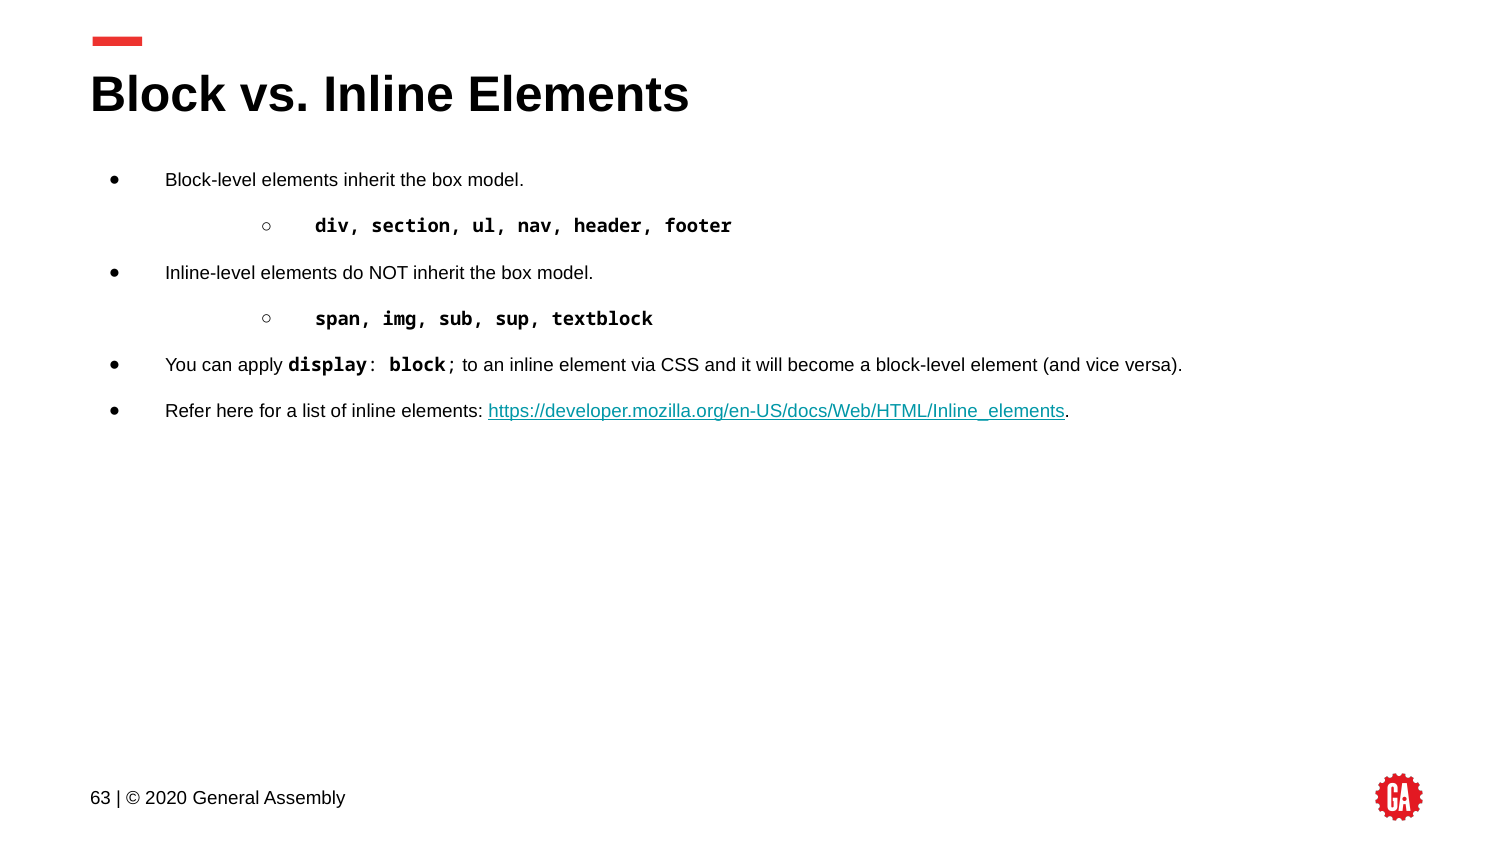

# Block vs. Inline Elements
Block-level elements inherit the box model.
div, section, ul, nav, header, footer
Inline-level elements do NOT inherit the box model.
span, img, sub, sup, textblock
You can apply display: block; to an inline element via CSS and it will become a block-level element (and vice versa).
Refer here for a list of inline elements: https://developer.mozilla.org/en-US/docs/Web/HTML/Inline_elements.
63 | © 2020 General Assembly